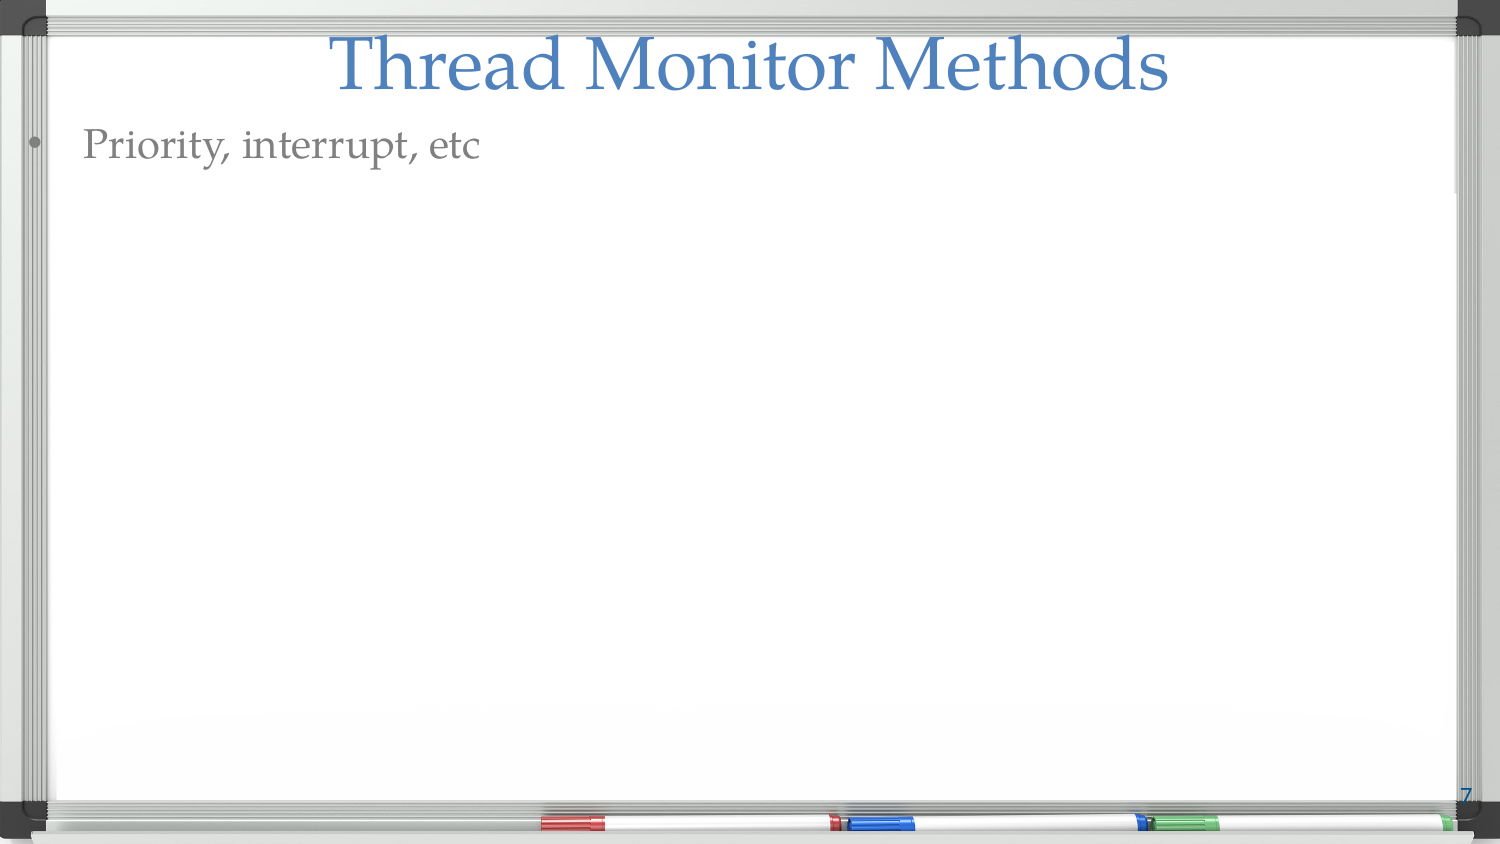

# Thread Monitor Methods
Priority, interrupt, etc
7